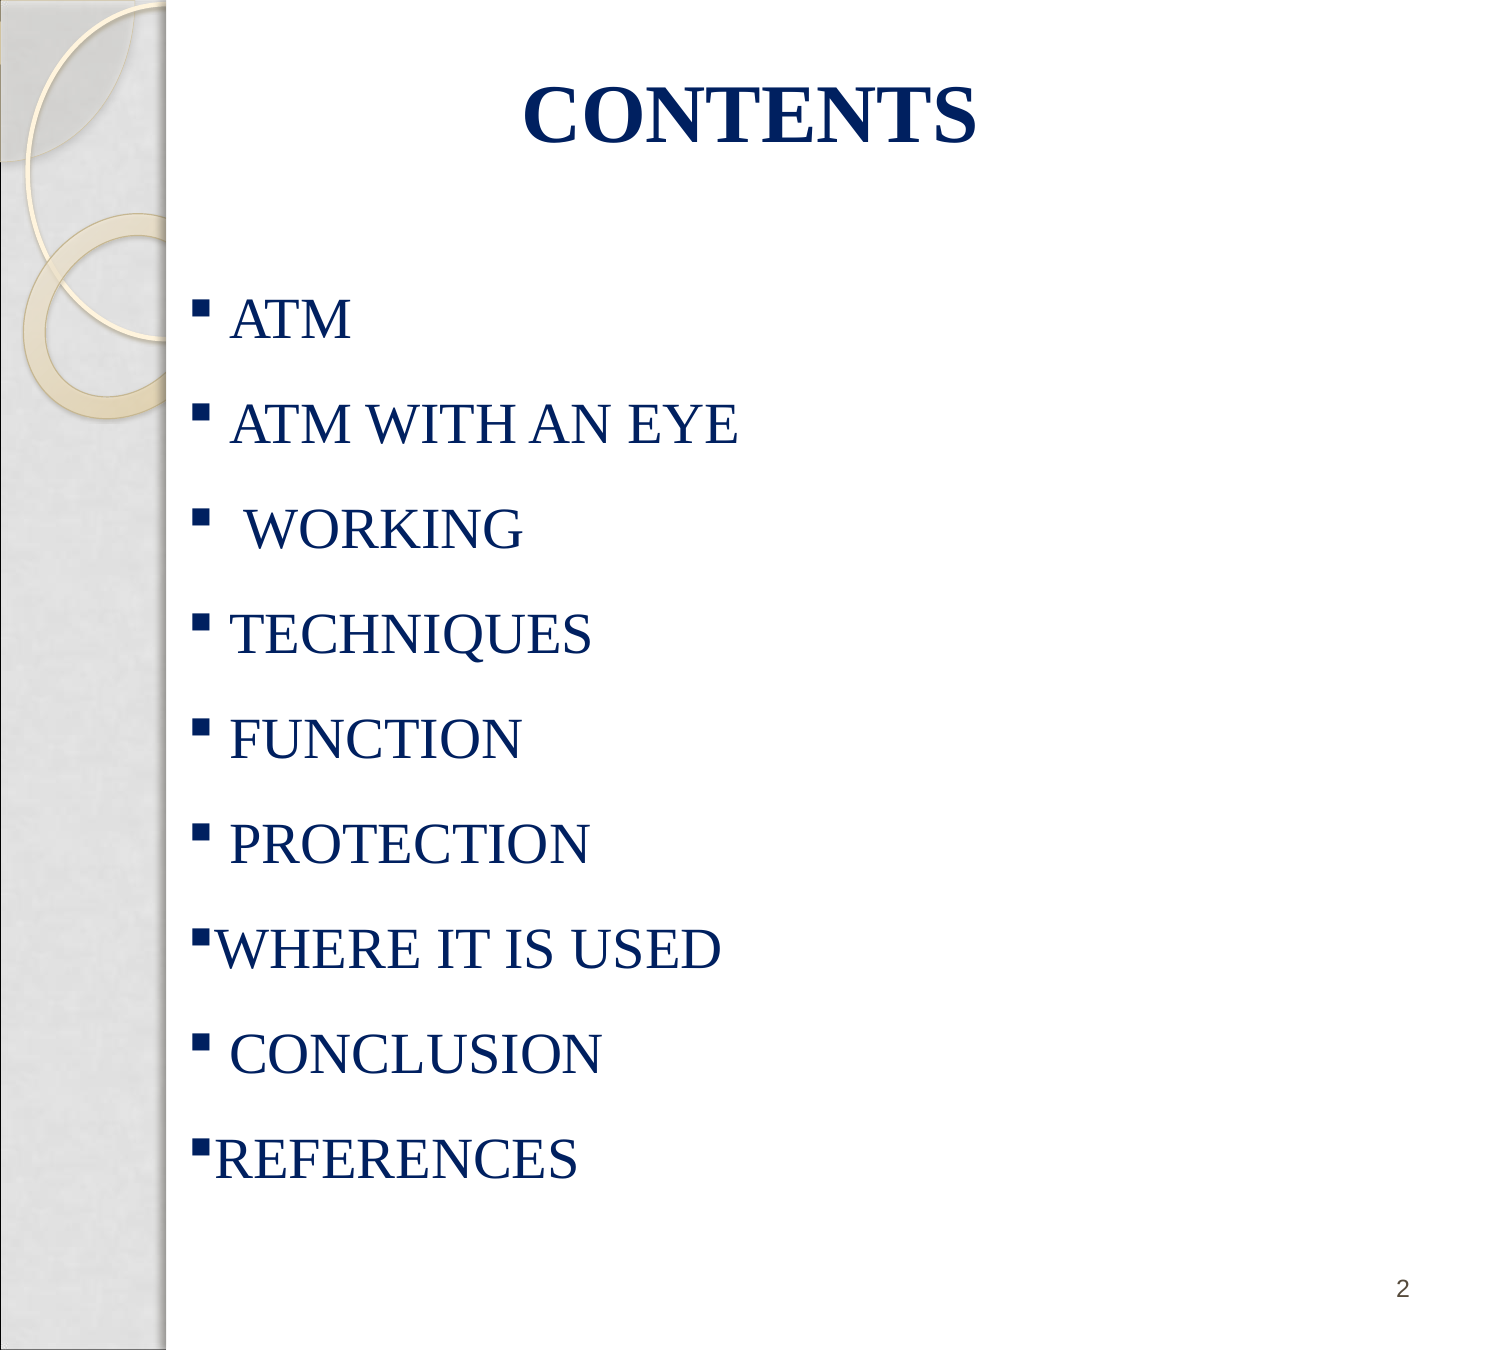

CONTENTS
 ATM
 ATM WITH AN EYE
  WORKING
 TECHNIQUES
 FUNCTION
 PROTECTION
WHERE IT IS USED
 CONCLUSION
REFERENCES
2